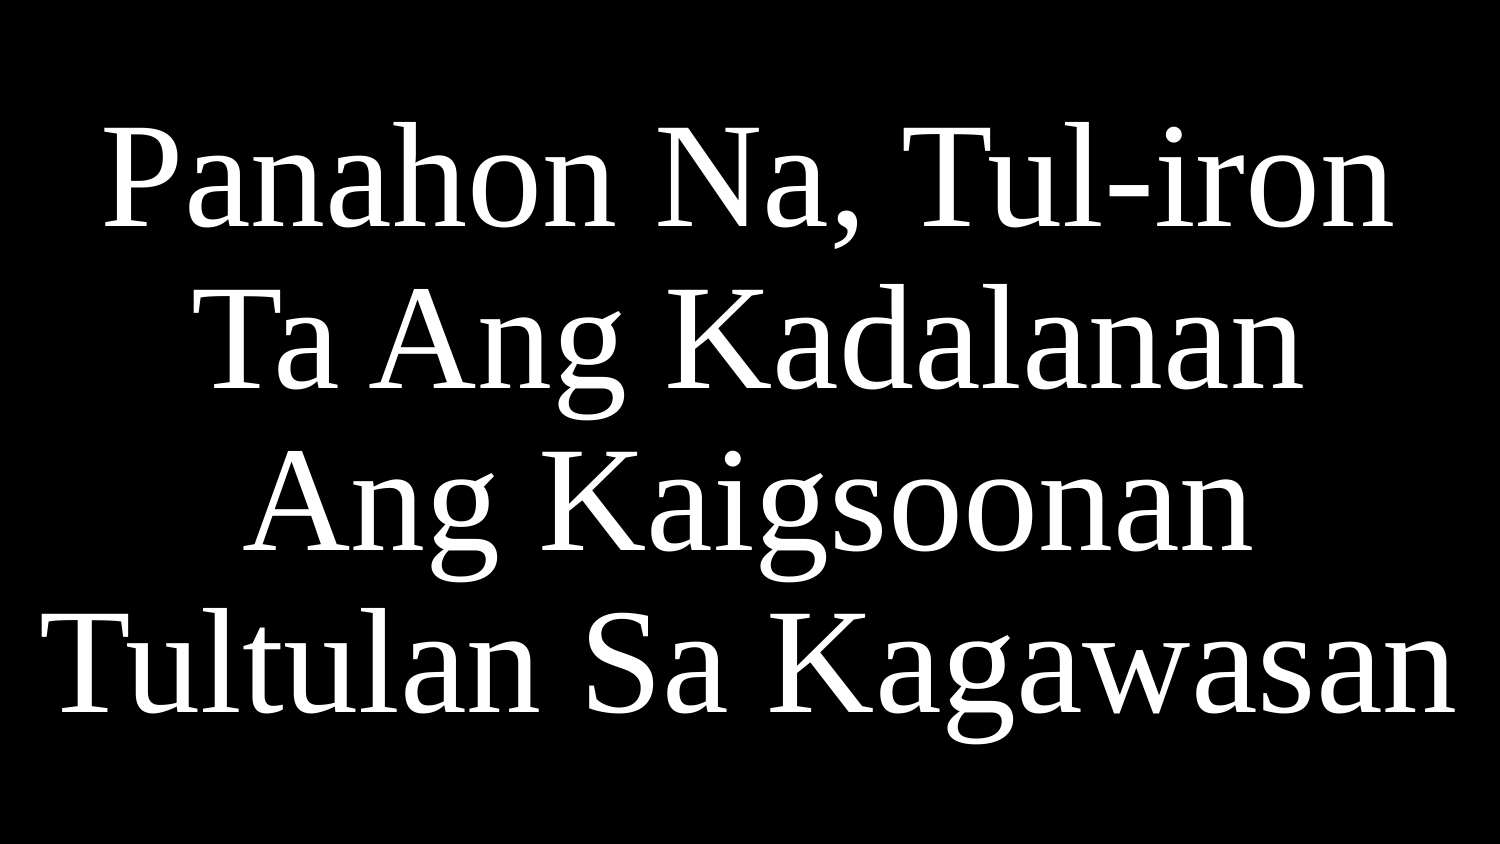

# Panahon Na, Tul-iron Ta Ang Kadalanan Ang Kaigsoonan Tultulan Sa Kagawasan